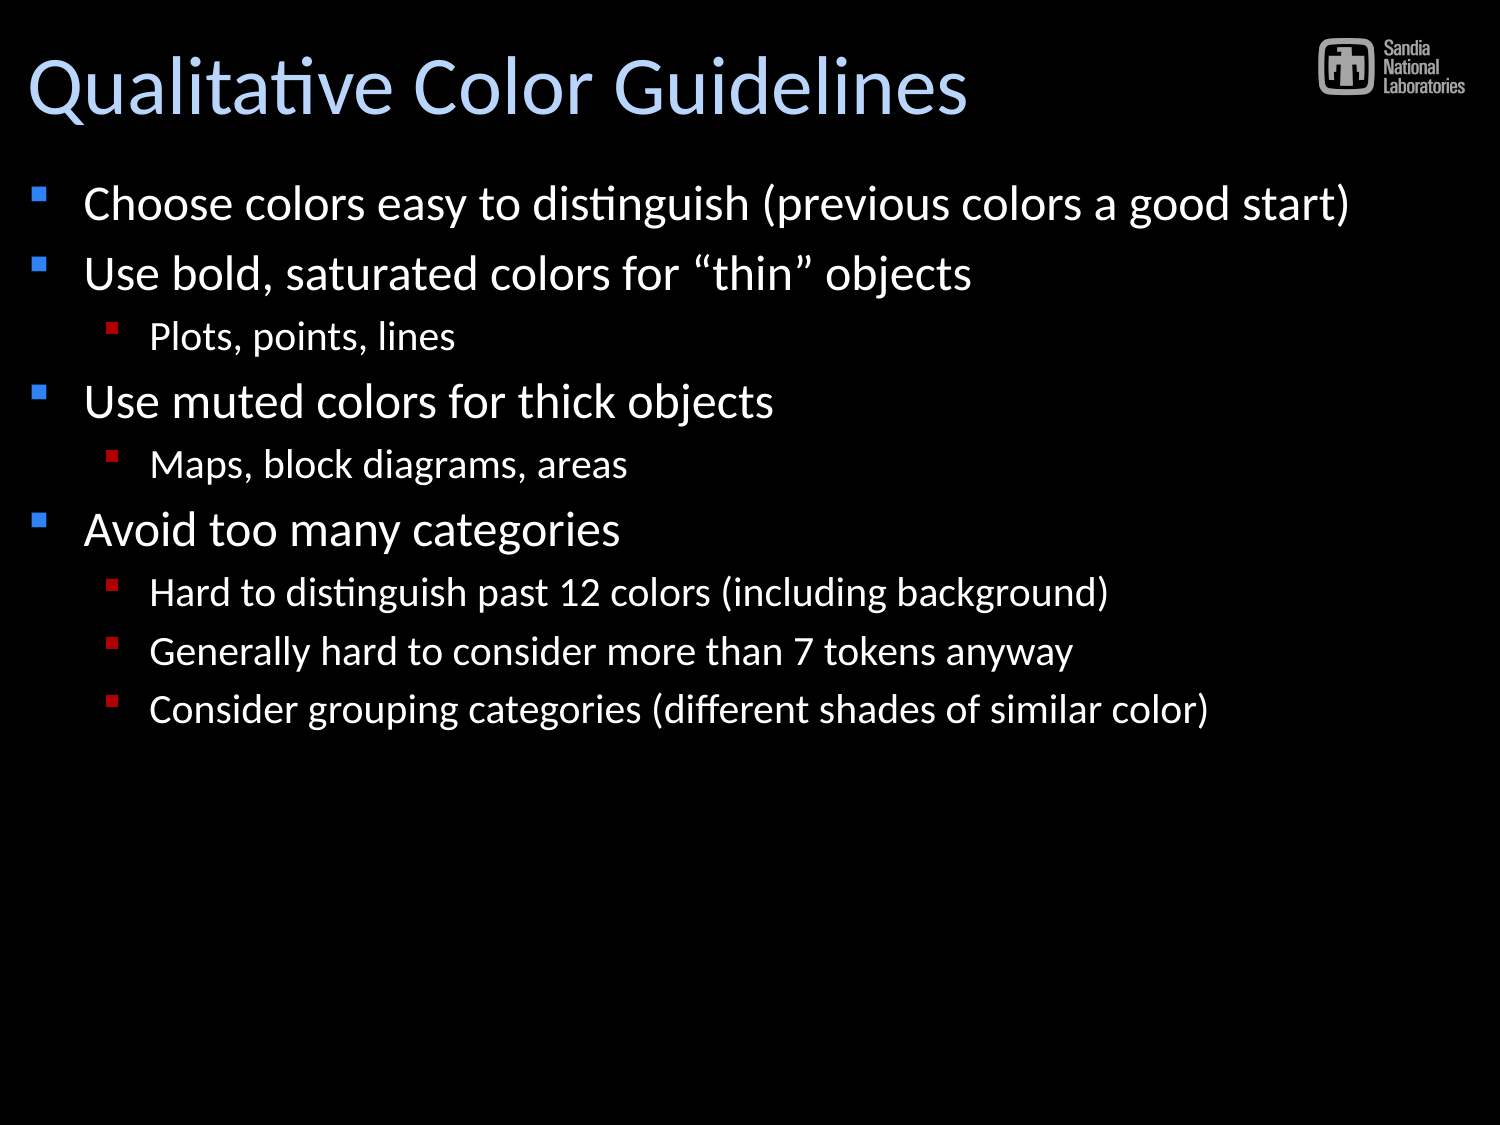

# Qualitative Color Guidelines
Choose colors easy to distinguish (previous colors a good start)
Use bold, saturated colors for “thin” objects
Plots, points, lines
Use muted colors for thick objects
Maps, block diagrams, areas
Avoid too many categories
Hard to distinguish past 12 colors (including background)
Generally hard to consider more than 7 tokens anyway
Consider grouping categories (different shades of similar color)